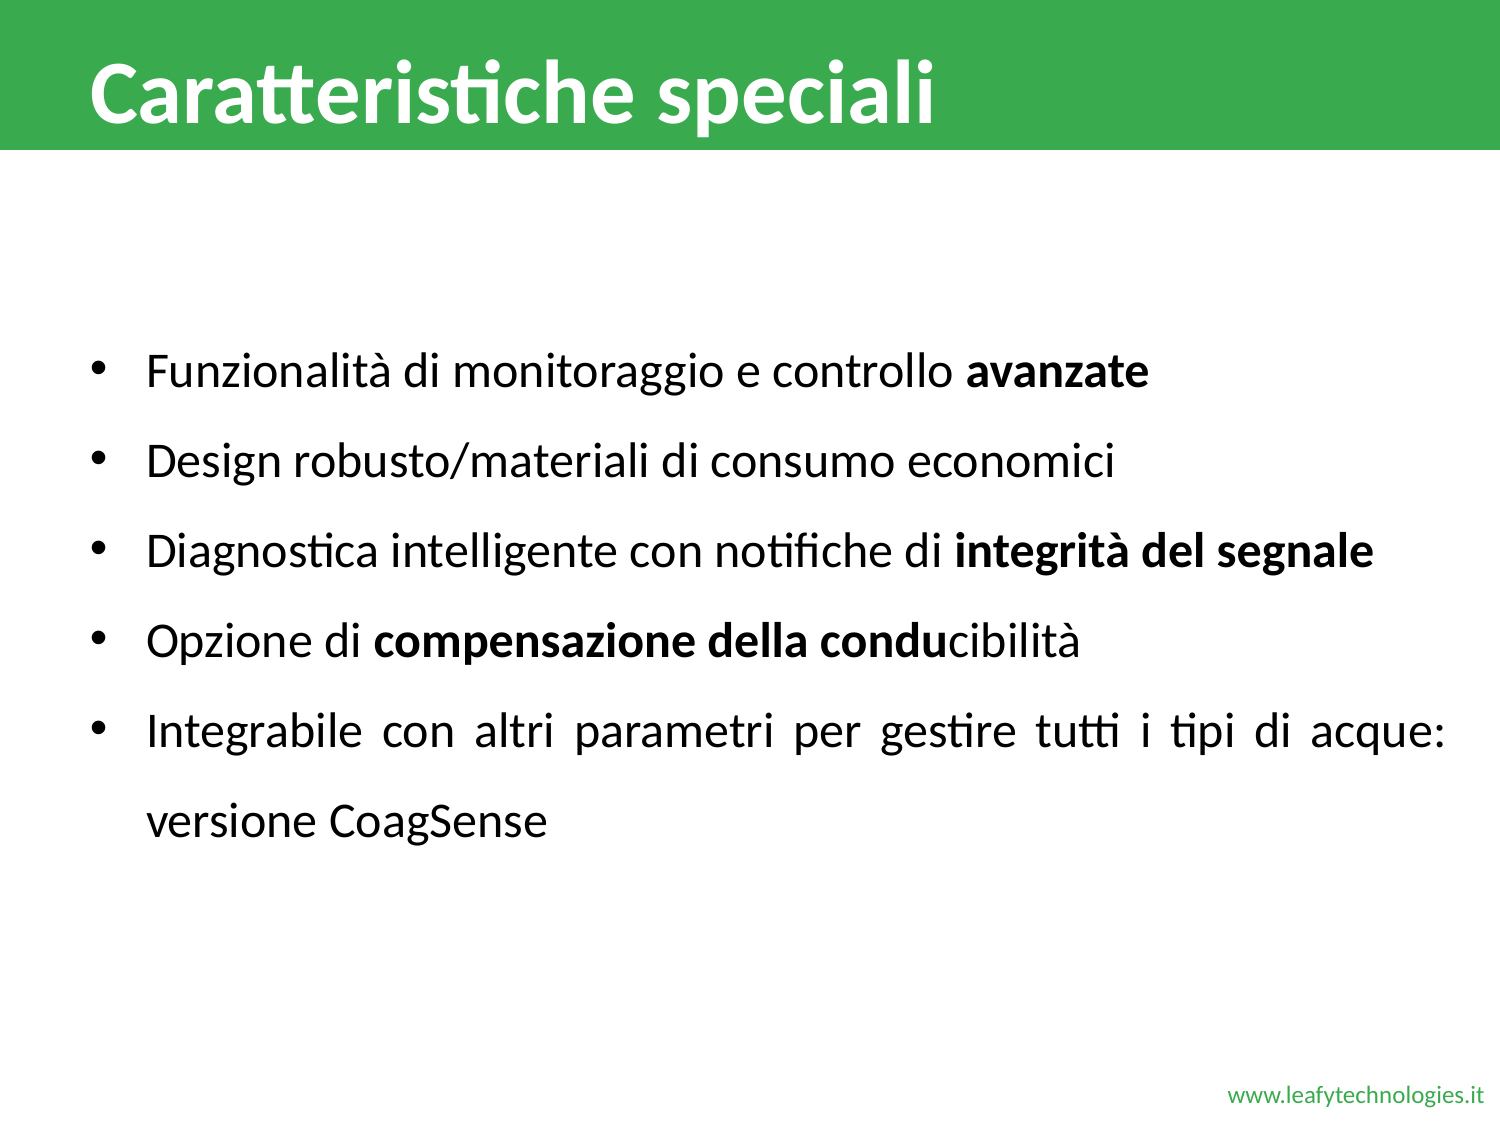

# Caratteristiche speciali
Funzionalità di monitoraggio e controllo avanzate
Design robusto/materiali di consumo economici
Diagnostica intelligente con notifiche di integrità del segnale
Opzione di compensazione della conducibilità
Integrabile con altri parametri per gestire tutti i tipi di acque: versione CoagSense